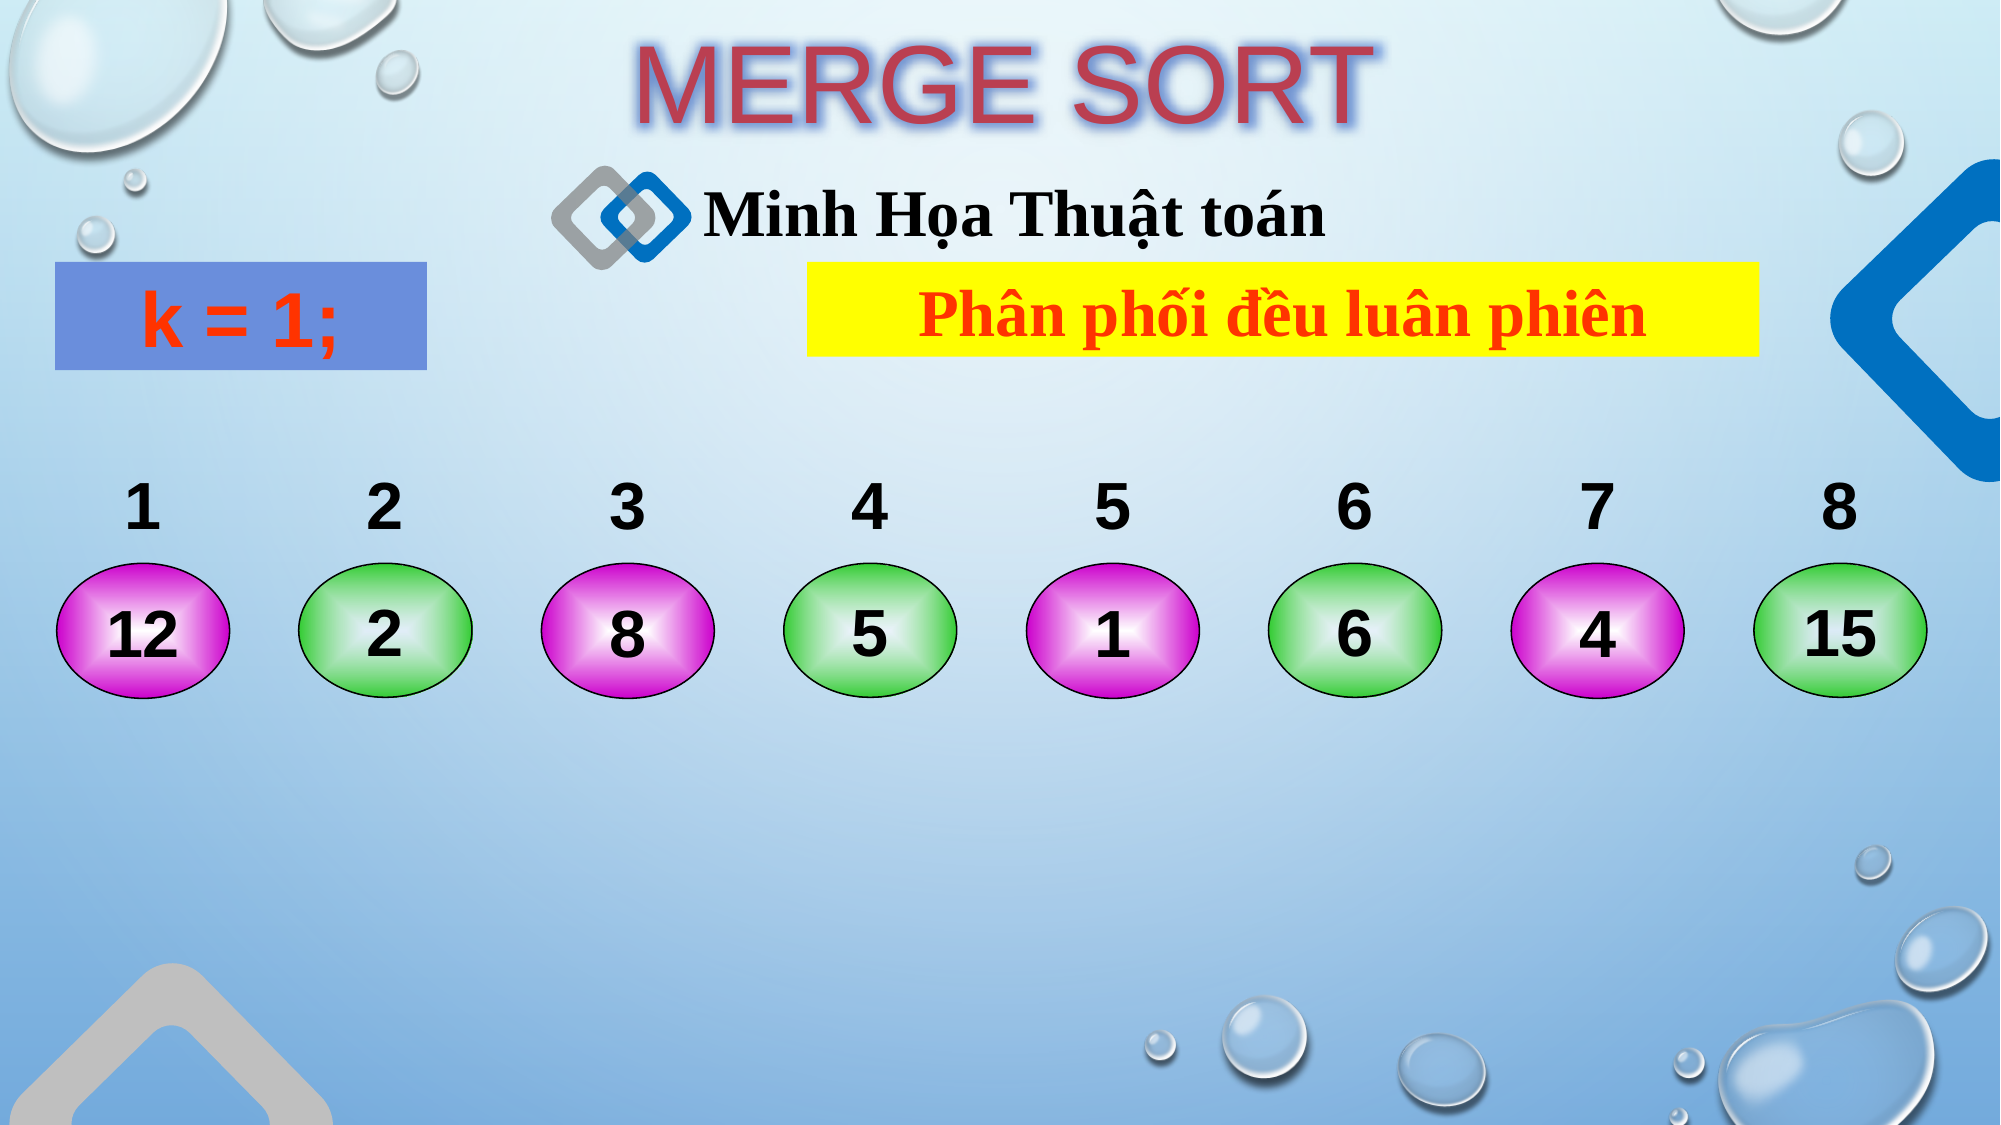

MERGE SORT
Minh Họa Thuật toán

k = 1;
Phân phối đều luân phiên
1
2
3
4
5
6
7
8
12
2
8
5
1
6
4
15